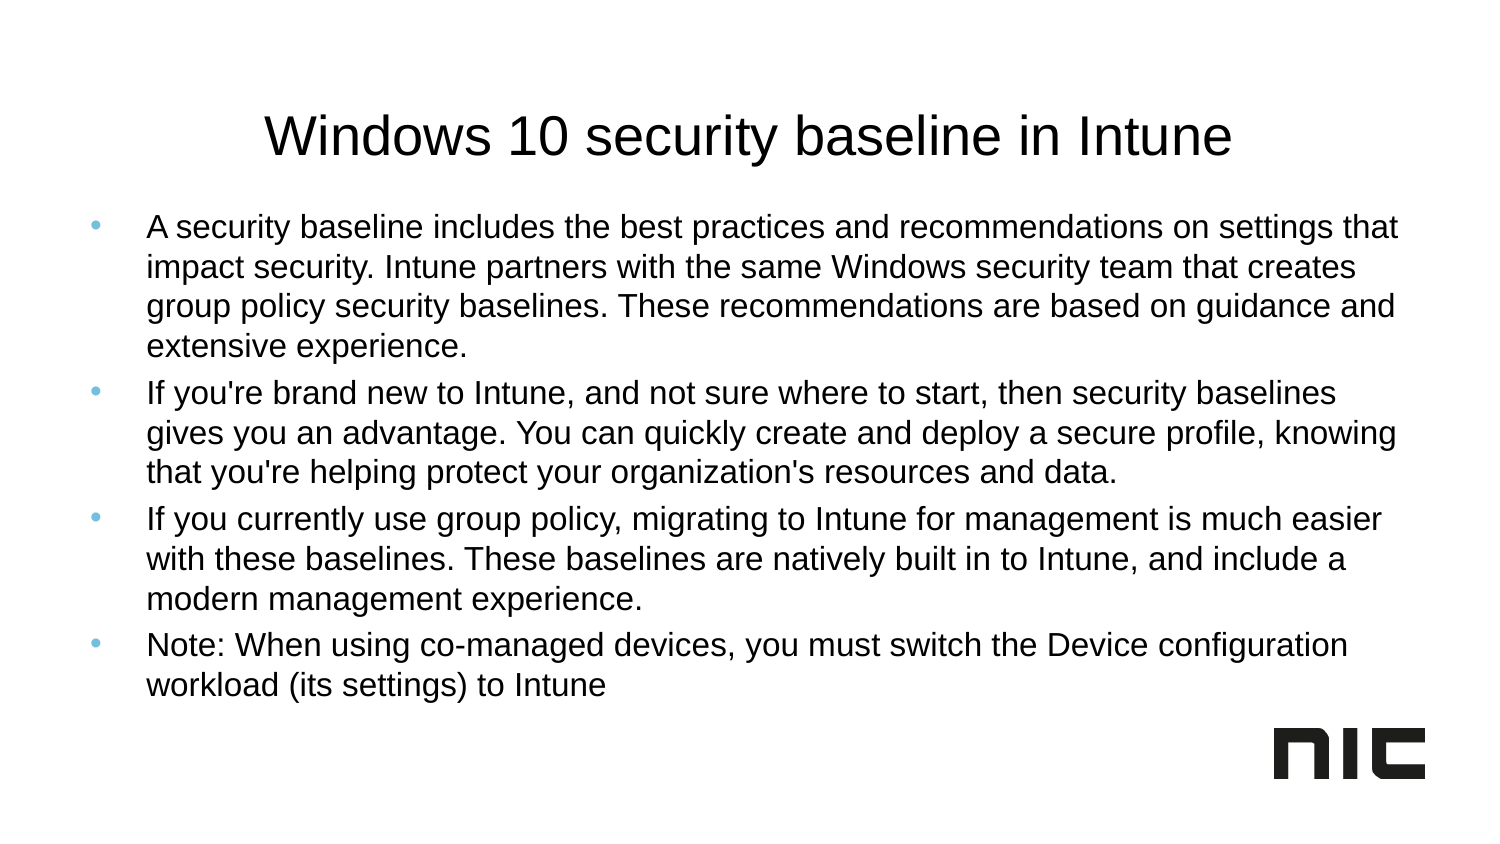

# Windows 10 security baseline in Intune

A security baseline includes the best practices and recommendations on settings that impact security. Intune partners with the same Windows security team that creates group policy security baselines. These recommendations are based on guidance and extensive experience.
If you're brand new to Intune, and not sure where to start, then security baselines gives you an advantage. You can quickly create and deploy a secure profile, knowing that you're helping protect your organization's resources and data.
If you currently use group policy, migrating to Intune for management is much easier with these baselines. These baselines are natively built in to Intune, and include a modern management experience.
Note: When using co-managed devices, you must switch the Device configuration workload (its settings) to Intune